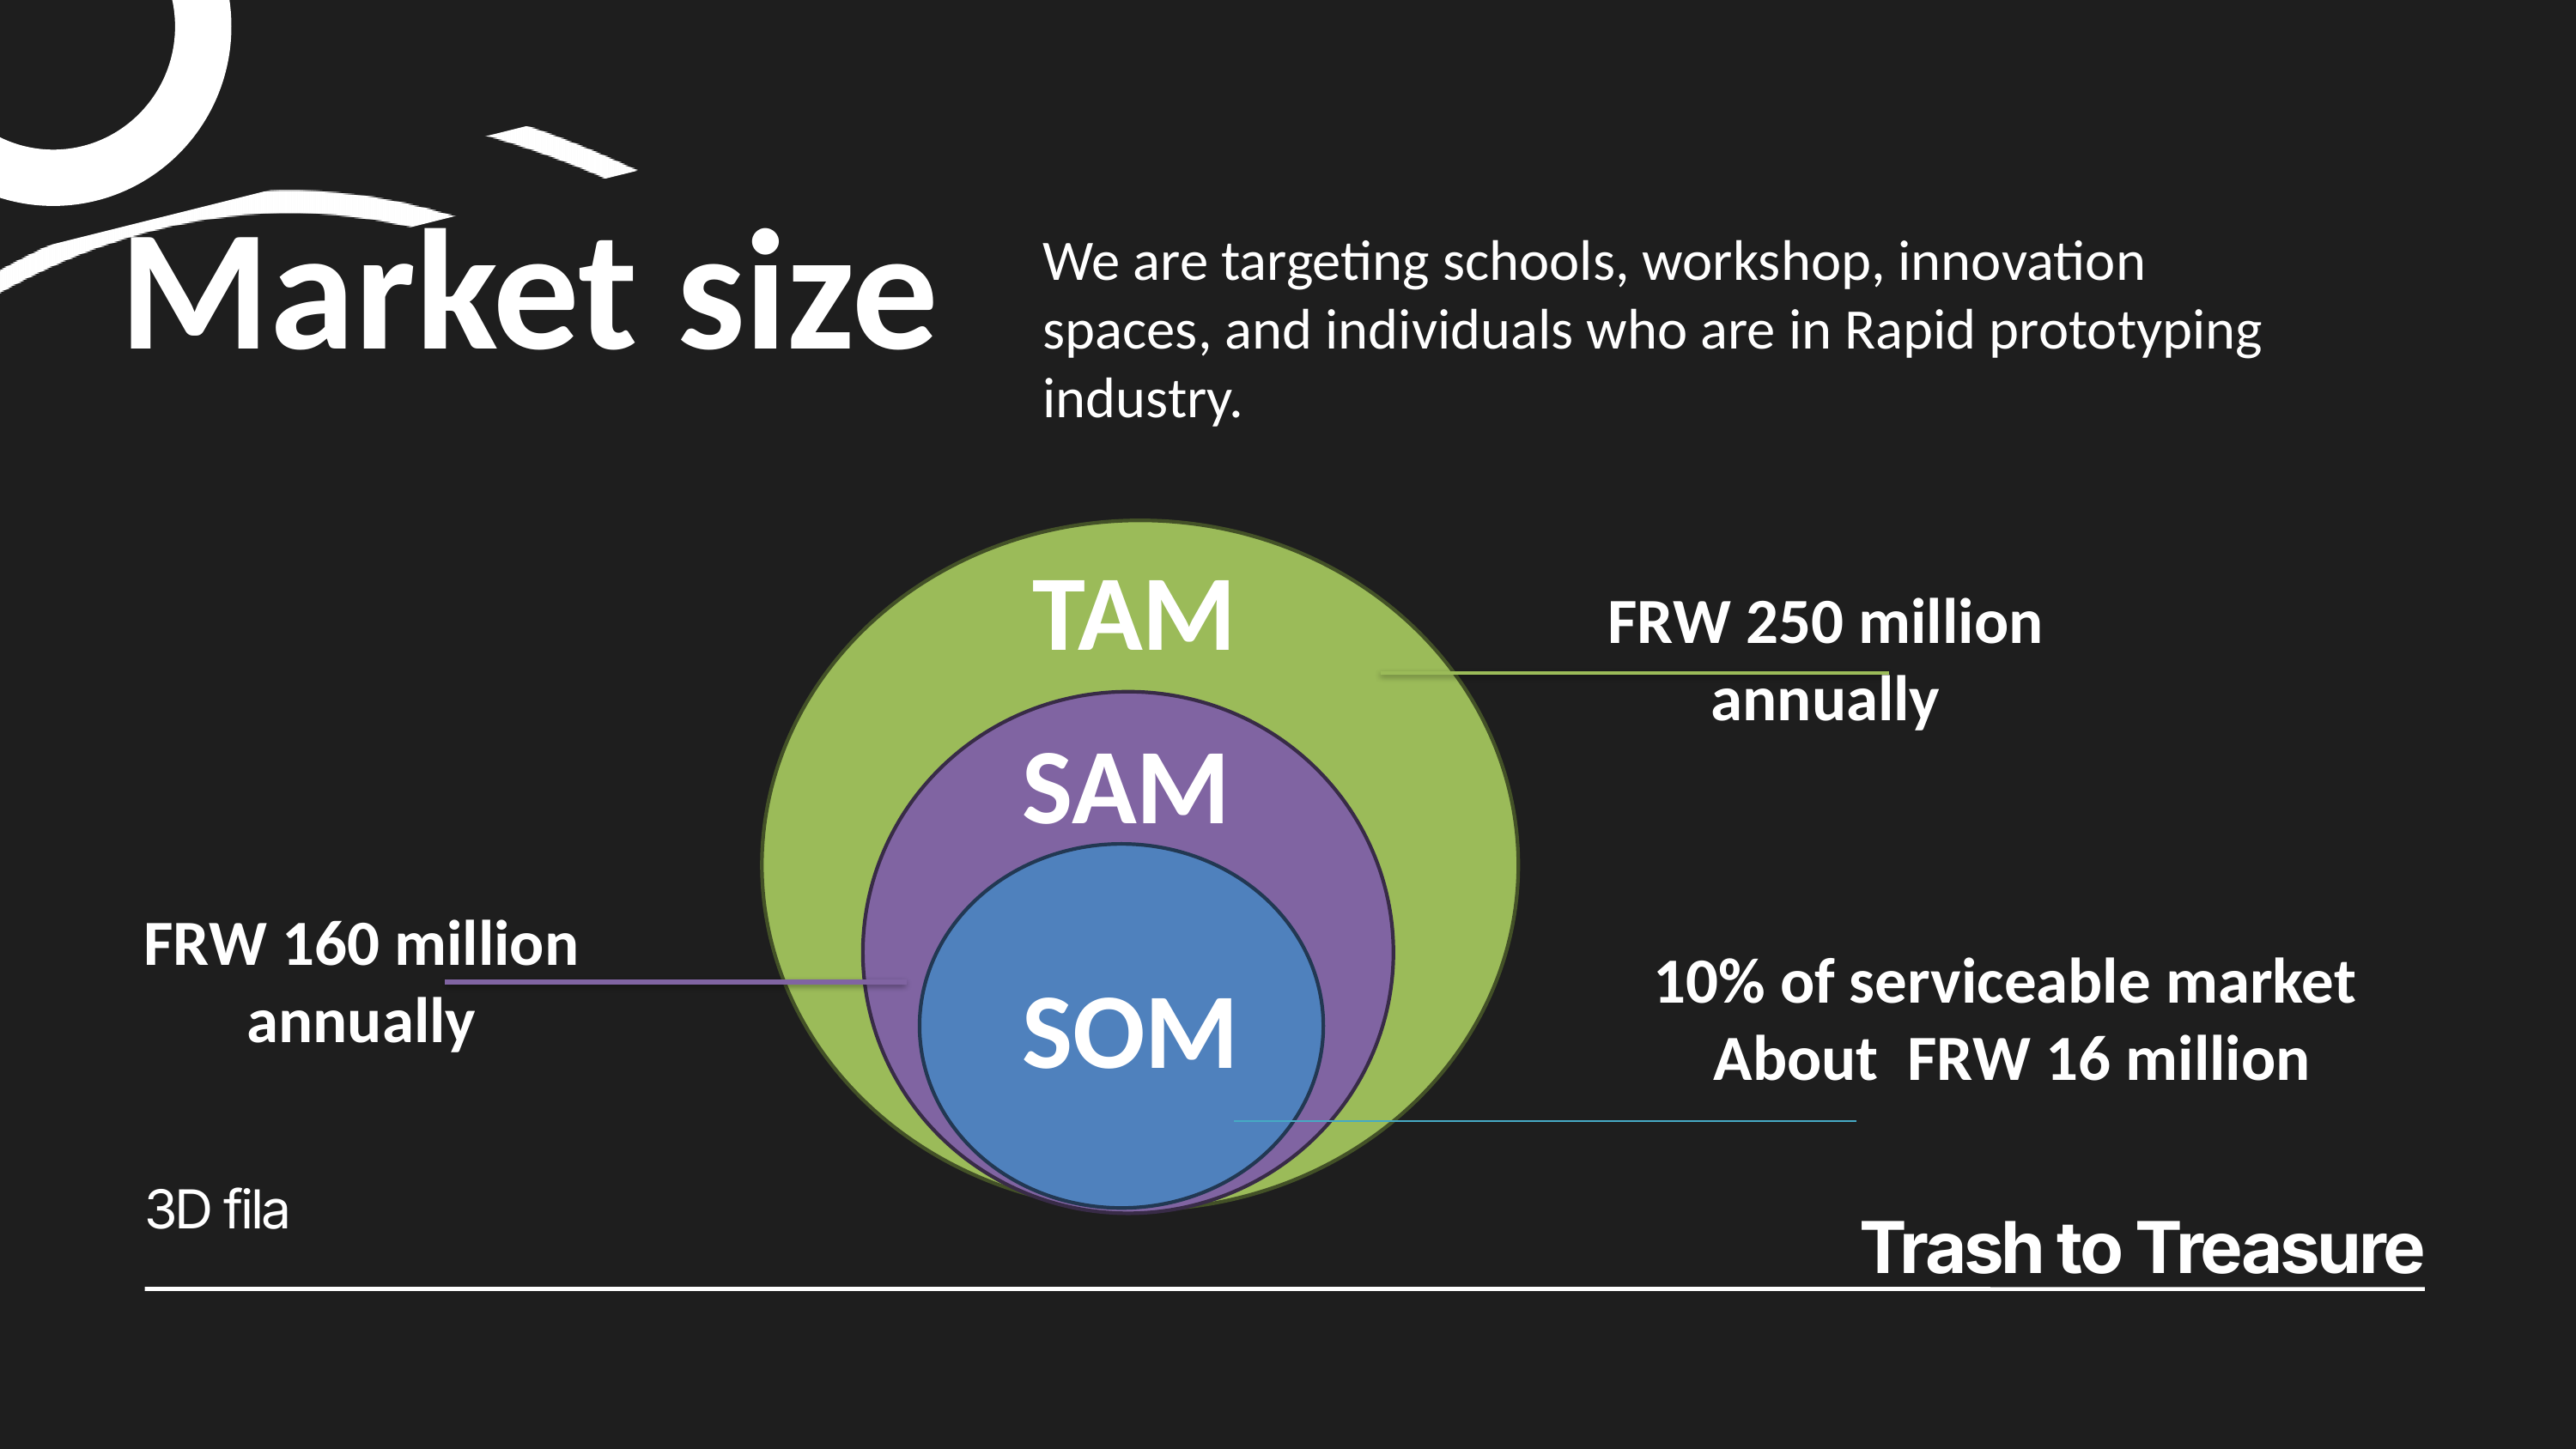

Market size

We are targeting schools, workshop, innovation spaces, and individuals who are in Rapid prototyping industry.

TAM
FRW 250 million annually

SAM

FRW 160 million annually
10% of serviceable market
About  FRW 16 million

SOM
3D fila
Trash to Treasure